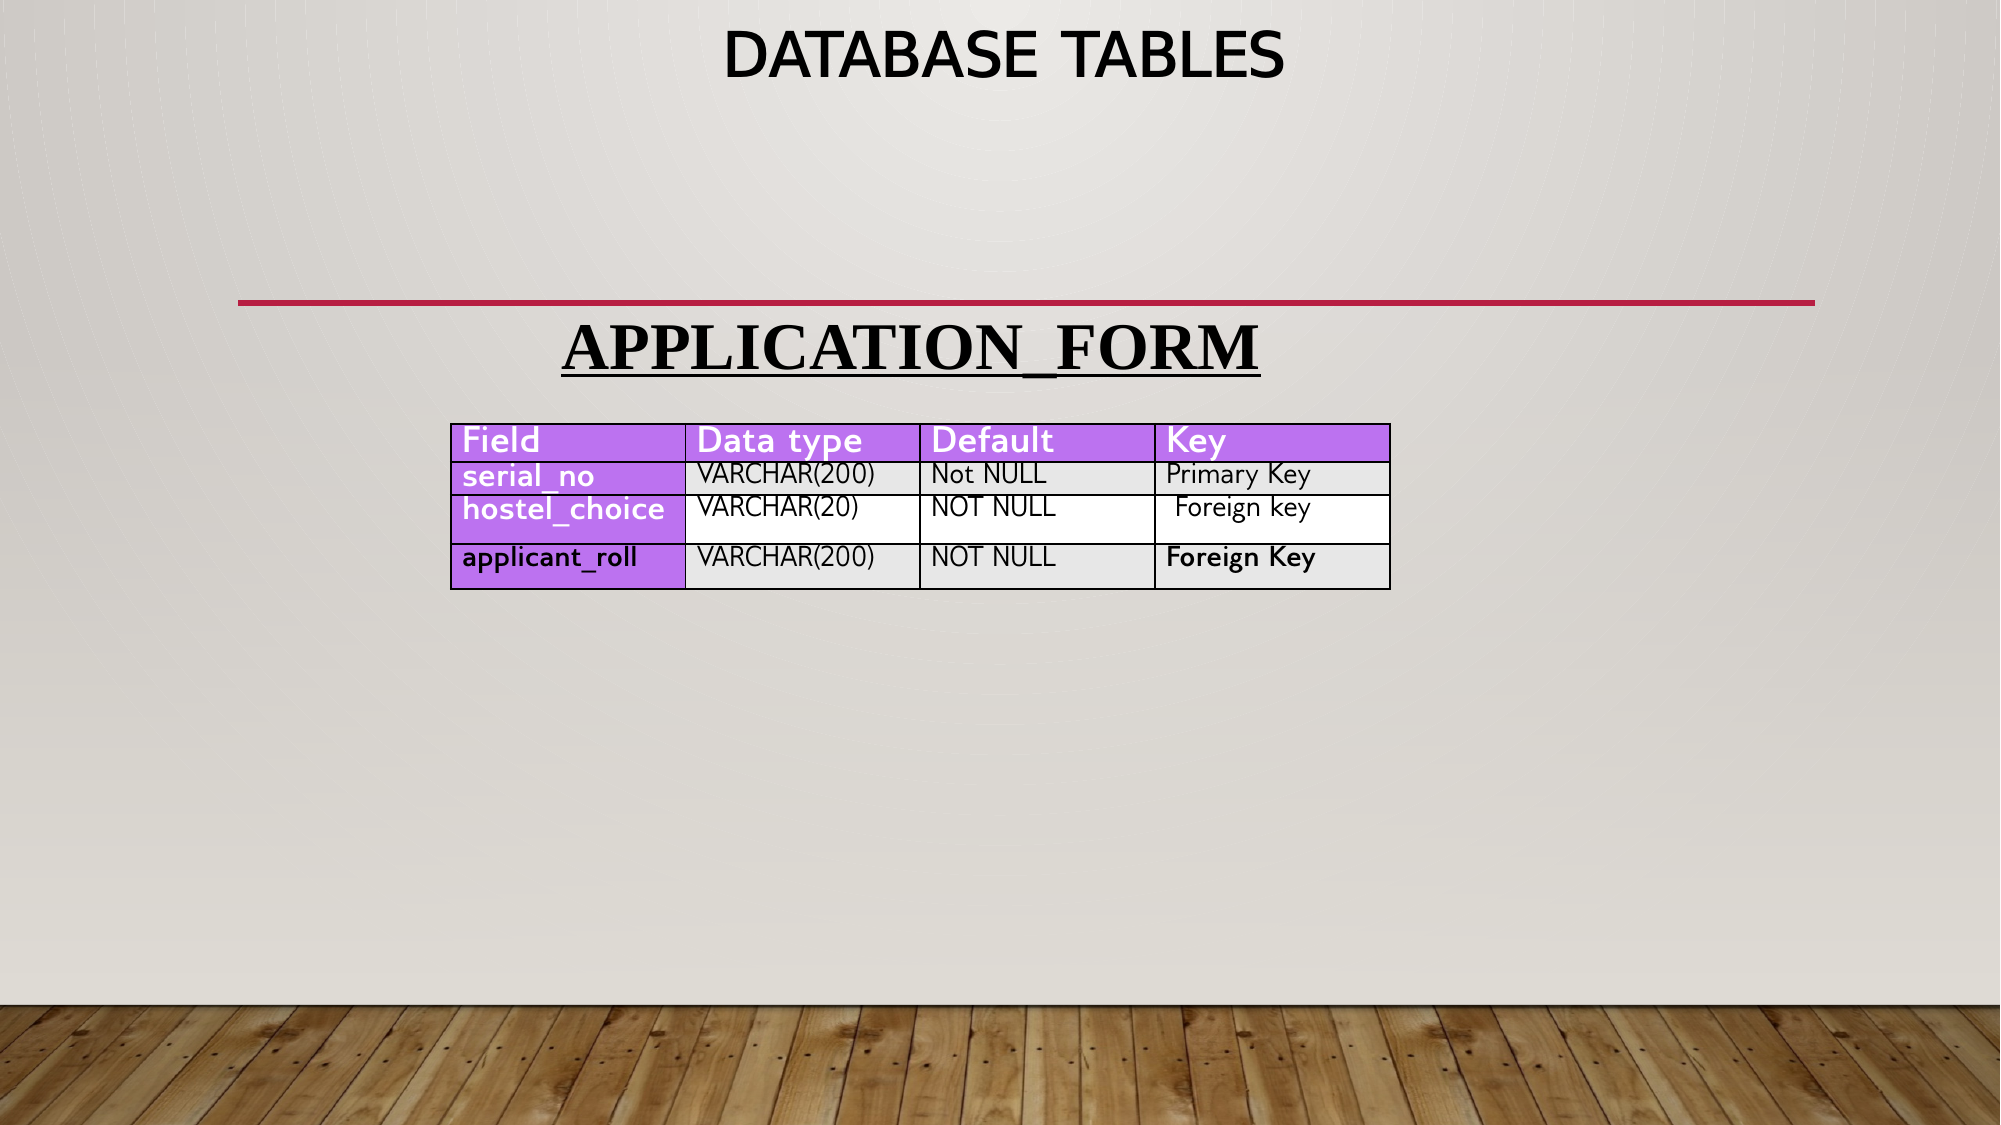

# Database Tables
APPLICATION_FORM
| Field | Data type | Default | Key |
| --- | --- | --- | --- |
| serial\_no | VARCHAR(200) | Not NULL | Primary Key |
| hostel\_choice | VARCHAR(20) | NOT NULL | Foreign key |
| applicant\_roll | VARCHAR(200) | NOT NULL | Foreign Key |